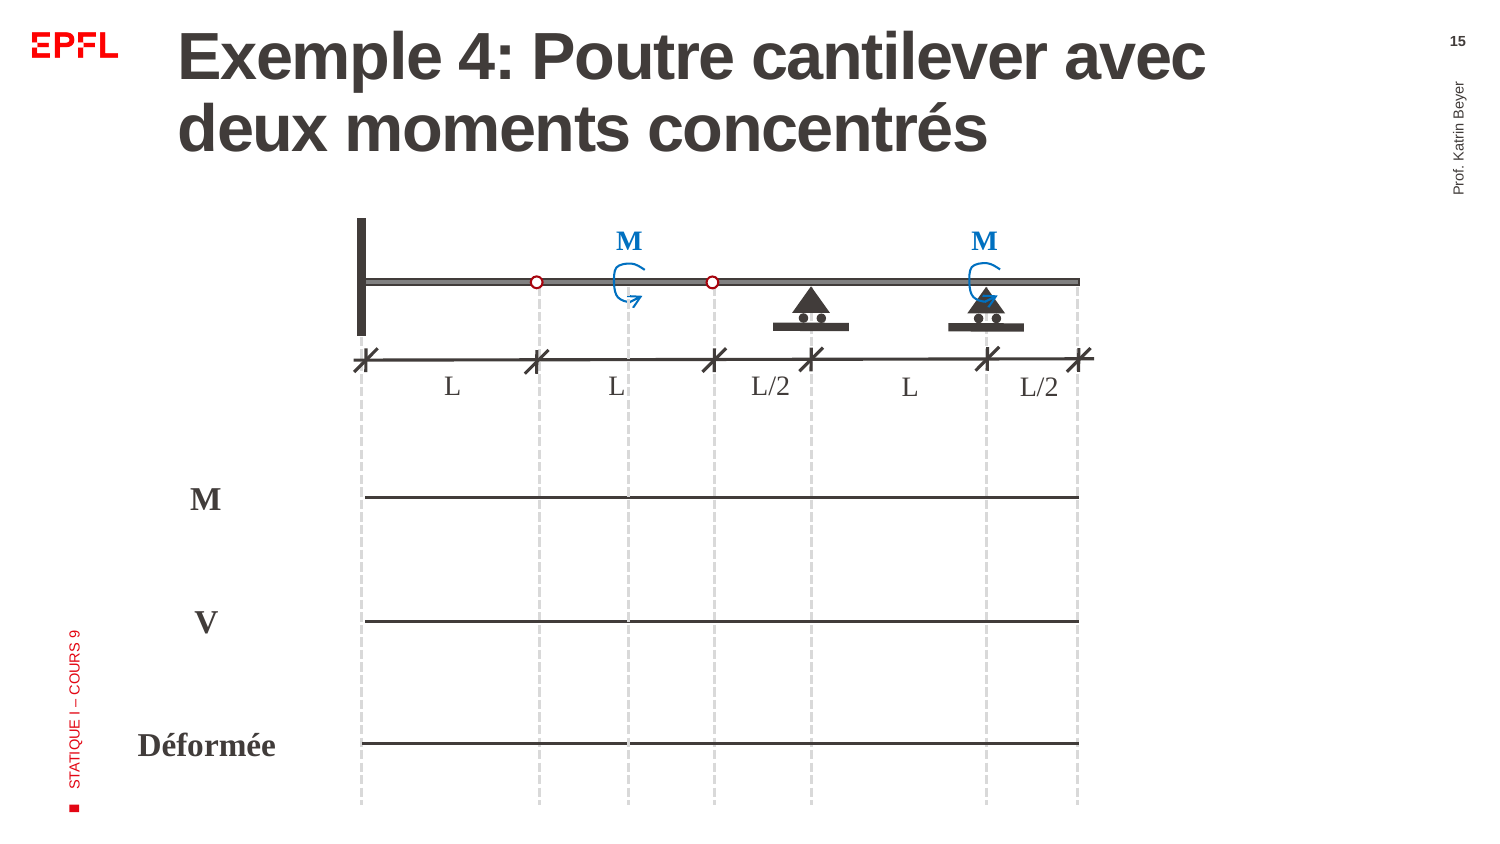

# Exemple 4: Poutre cantilever avec deux moments concentrés
15
M
M

L
L
L/2
L
L/2
Prof. Katrin Beyer
STATIQUE I – COURS 9
M
V
Déformée